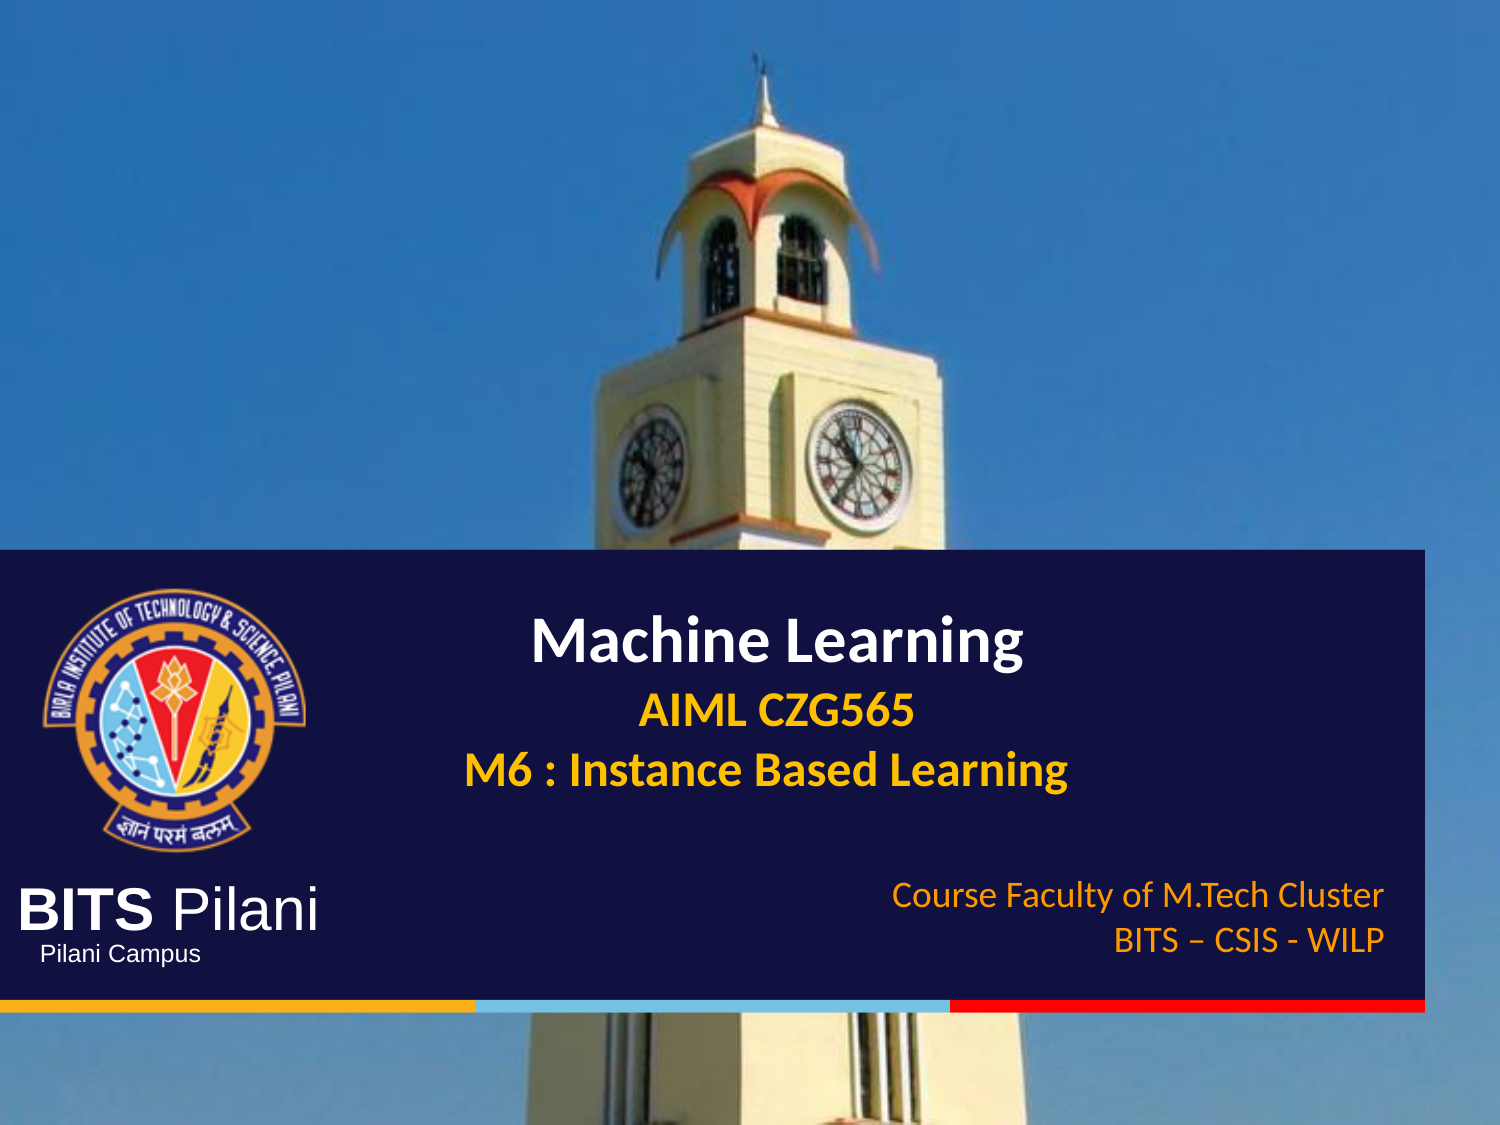

Machine Learning
AIML CZG565
M6 : Instance Based Learning

Course Faculty of M.Tech Cluster
BITS – CSIS - WILP